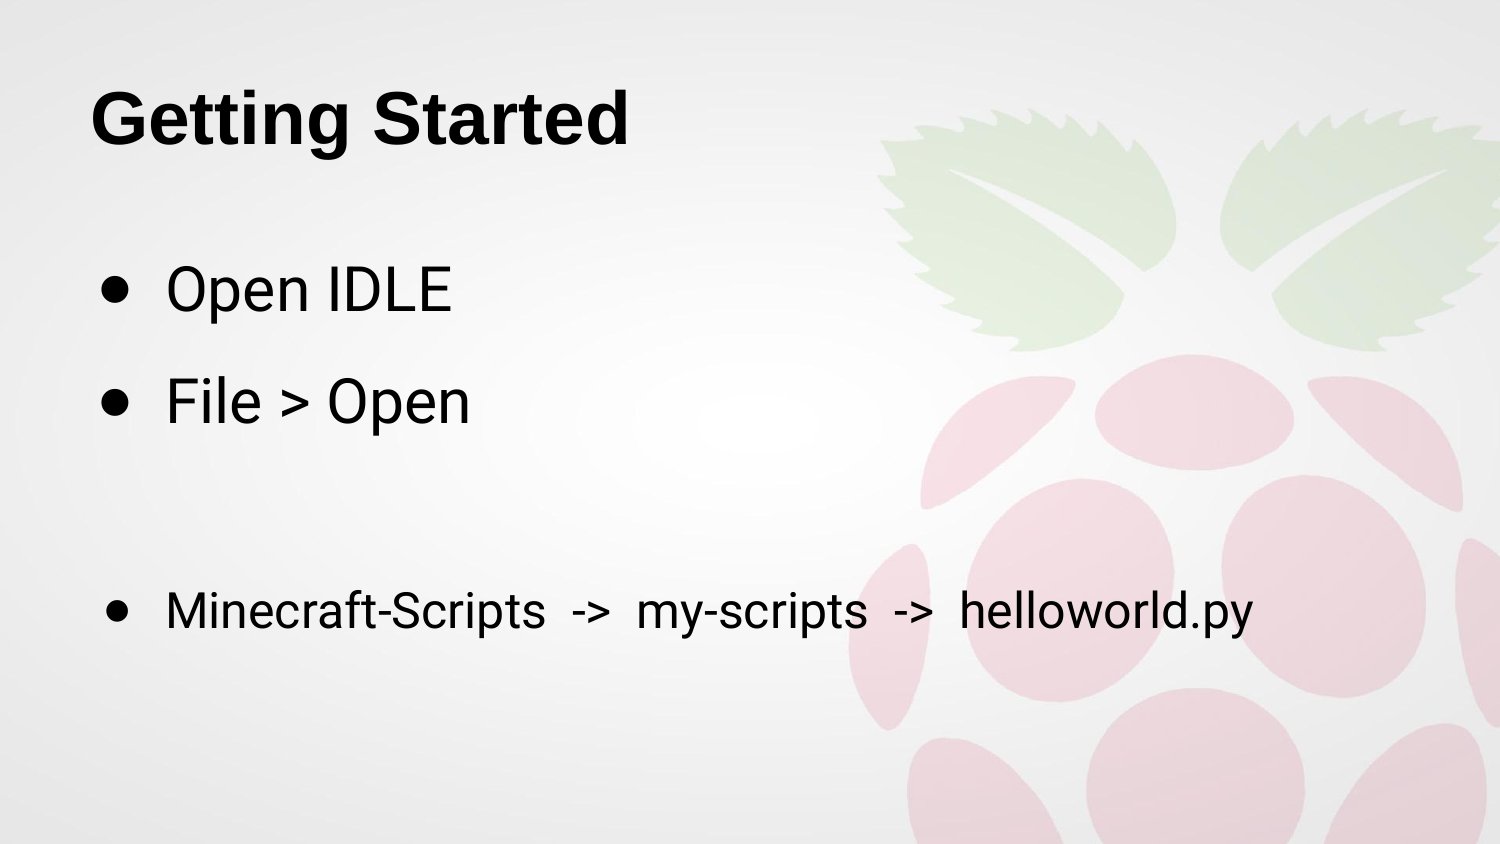

# Getting Started
Open IDLE
File > Open

Minecraft-Scripts  ->  my-scripts  ->  helloworld.py